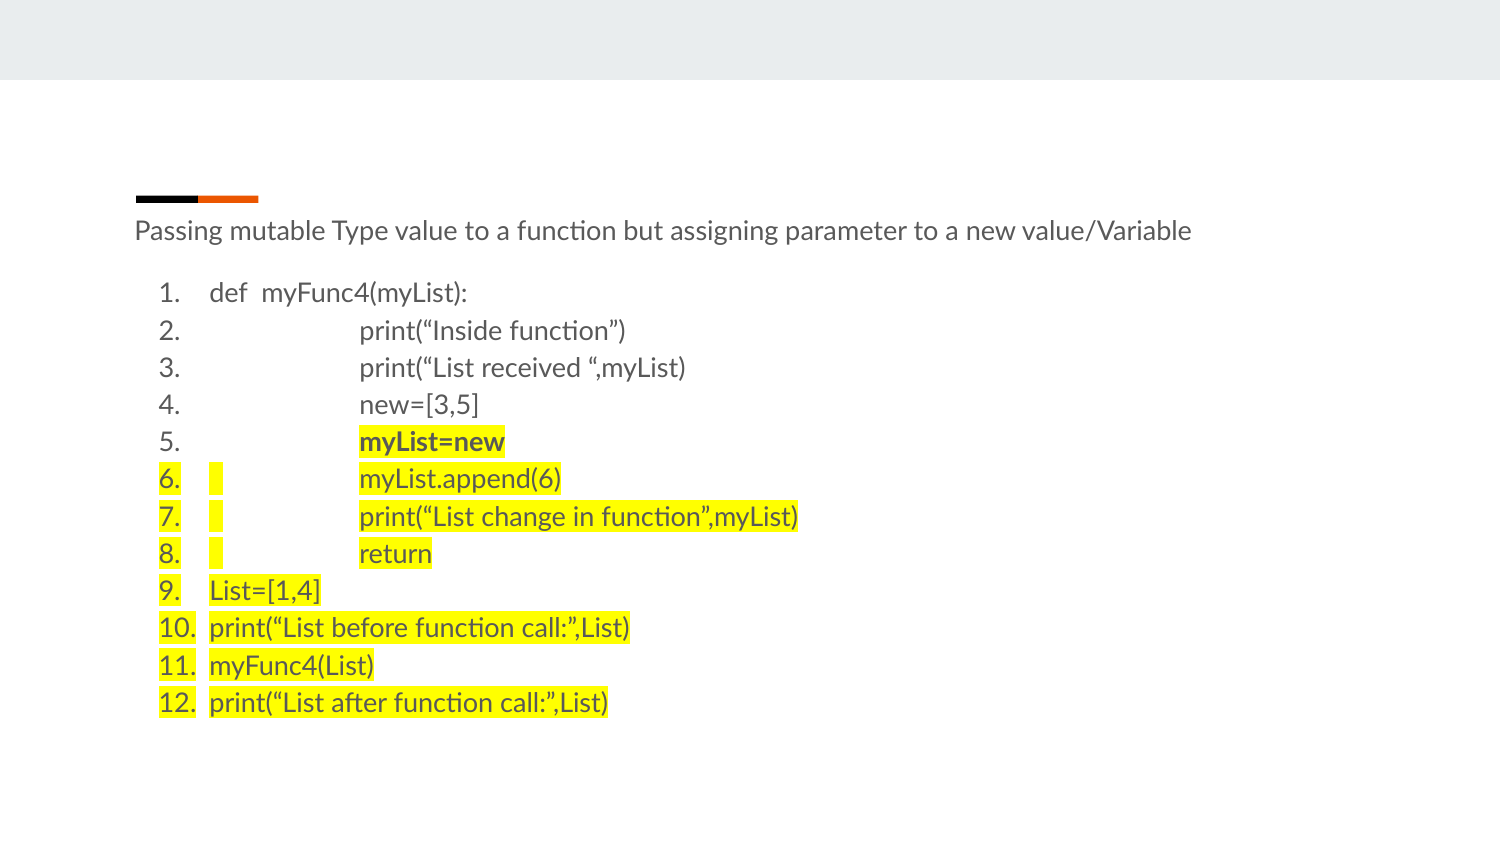

Passing mutable Type value to a function but assigning parameter to a new value/Variable
def  myFunc4(myList):
 	print(“Inside function”)
  	print(“List received “,myList)
 	new=[3,5]
  	myList=new
  	myList.append(6)
  	print(“List change in function”,myList)
  	return
List=[1,4]
print(“List before function call:”,List)
myFunc4(List)
print(“List after function call:”,List)